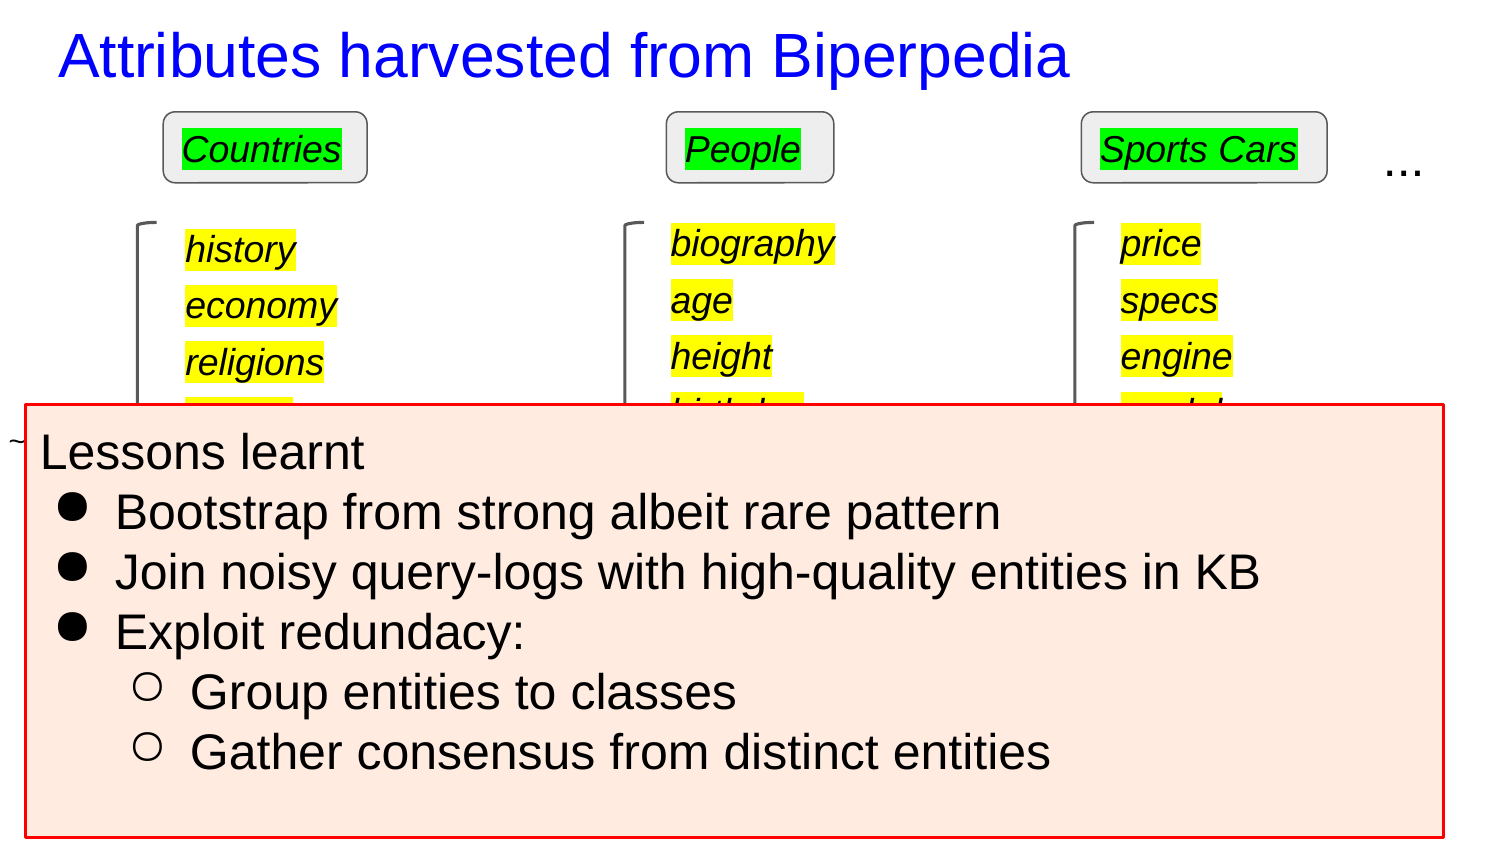

# Attributes harvested from Biperpedia
Countries
People
Sports Cars
...
biography
price
history

age
specs
economy
height
engine
religions
birthday
model
capital
Lessons learnt
Bootstrap from strong albeit rare pattern
Join noisy query-logs with high-quality entities in KB
Exploit redundacy:
Group entities to classes
Gather consensus from distinct entities
~100K
~10K
~2K
...
...
...
color codes
corporate tax rate
family  tree
fuel tank capacity
population density map
meaning of name
24
...
...
...